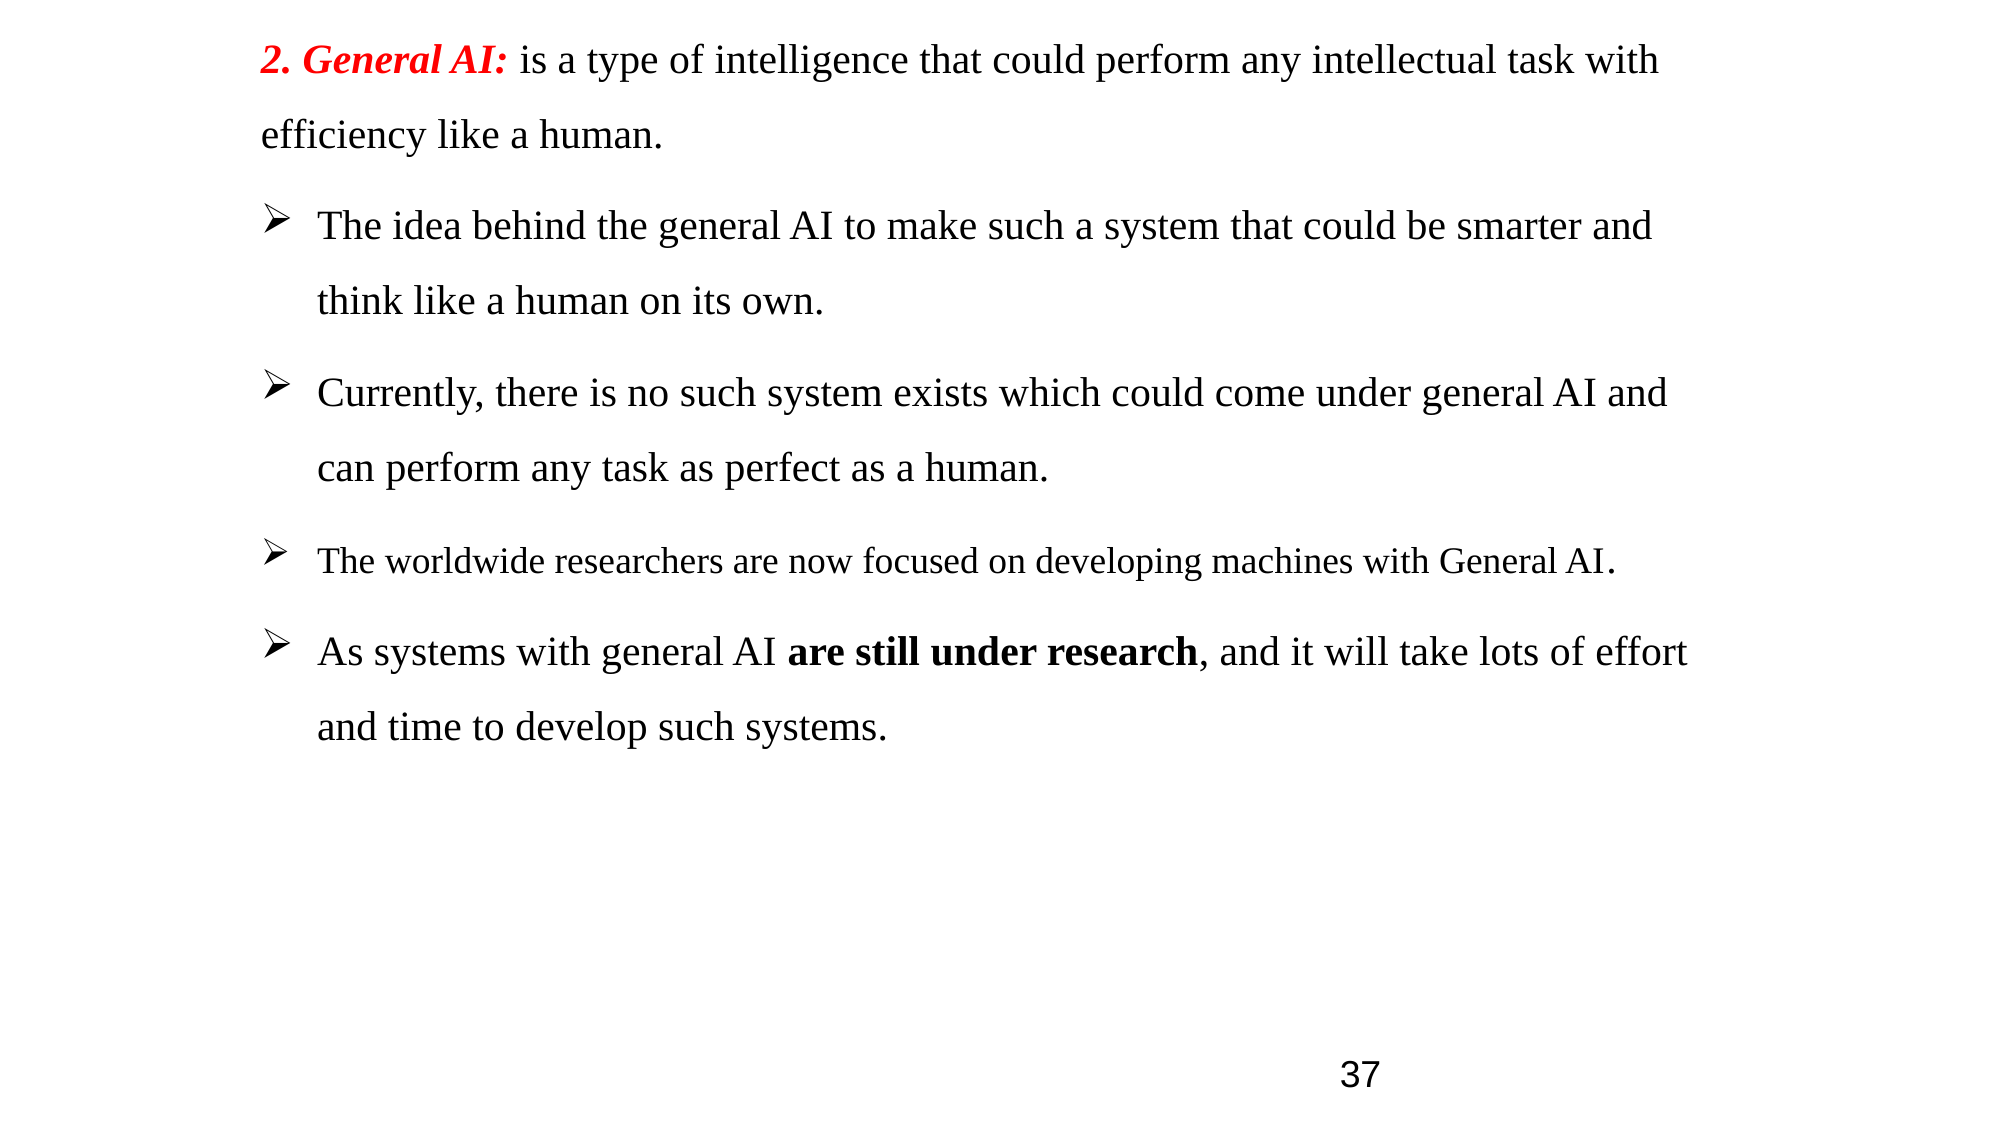

2. General AI: is a type of intelligence that could perform any intellectual task with efficiency like a human.
The idea behind the general AI to make such a system that could be smarter and think like a human on its own.
Currently, there is no such system exists which could come under general AI and can perform any task as perfect as a human.
The worldwide researchers are now focused on developing machines with General AI.
As systems with general AI are still under research, and it will take lots of effort and time to develop such systems.

37